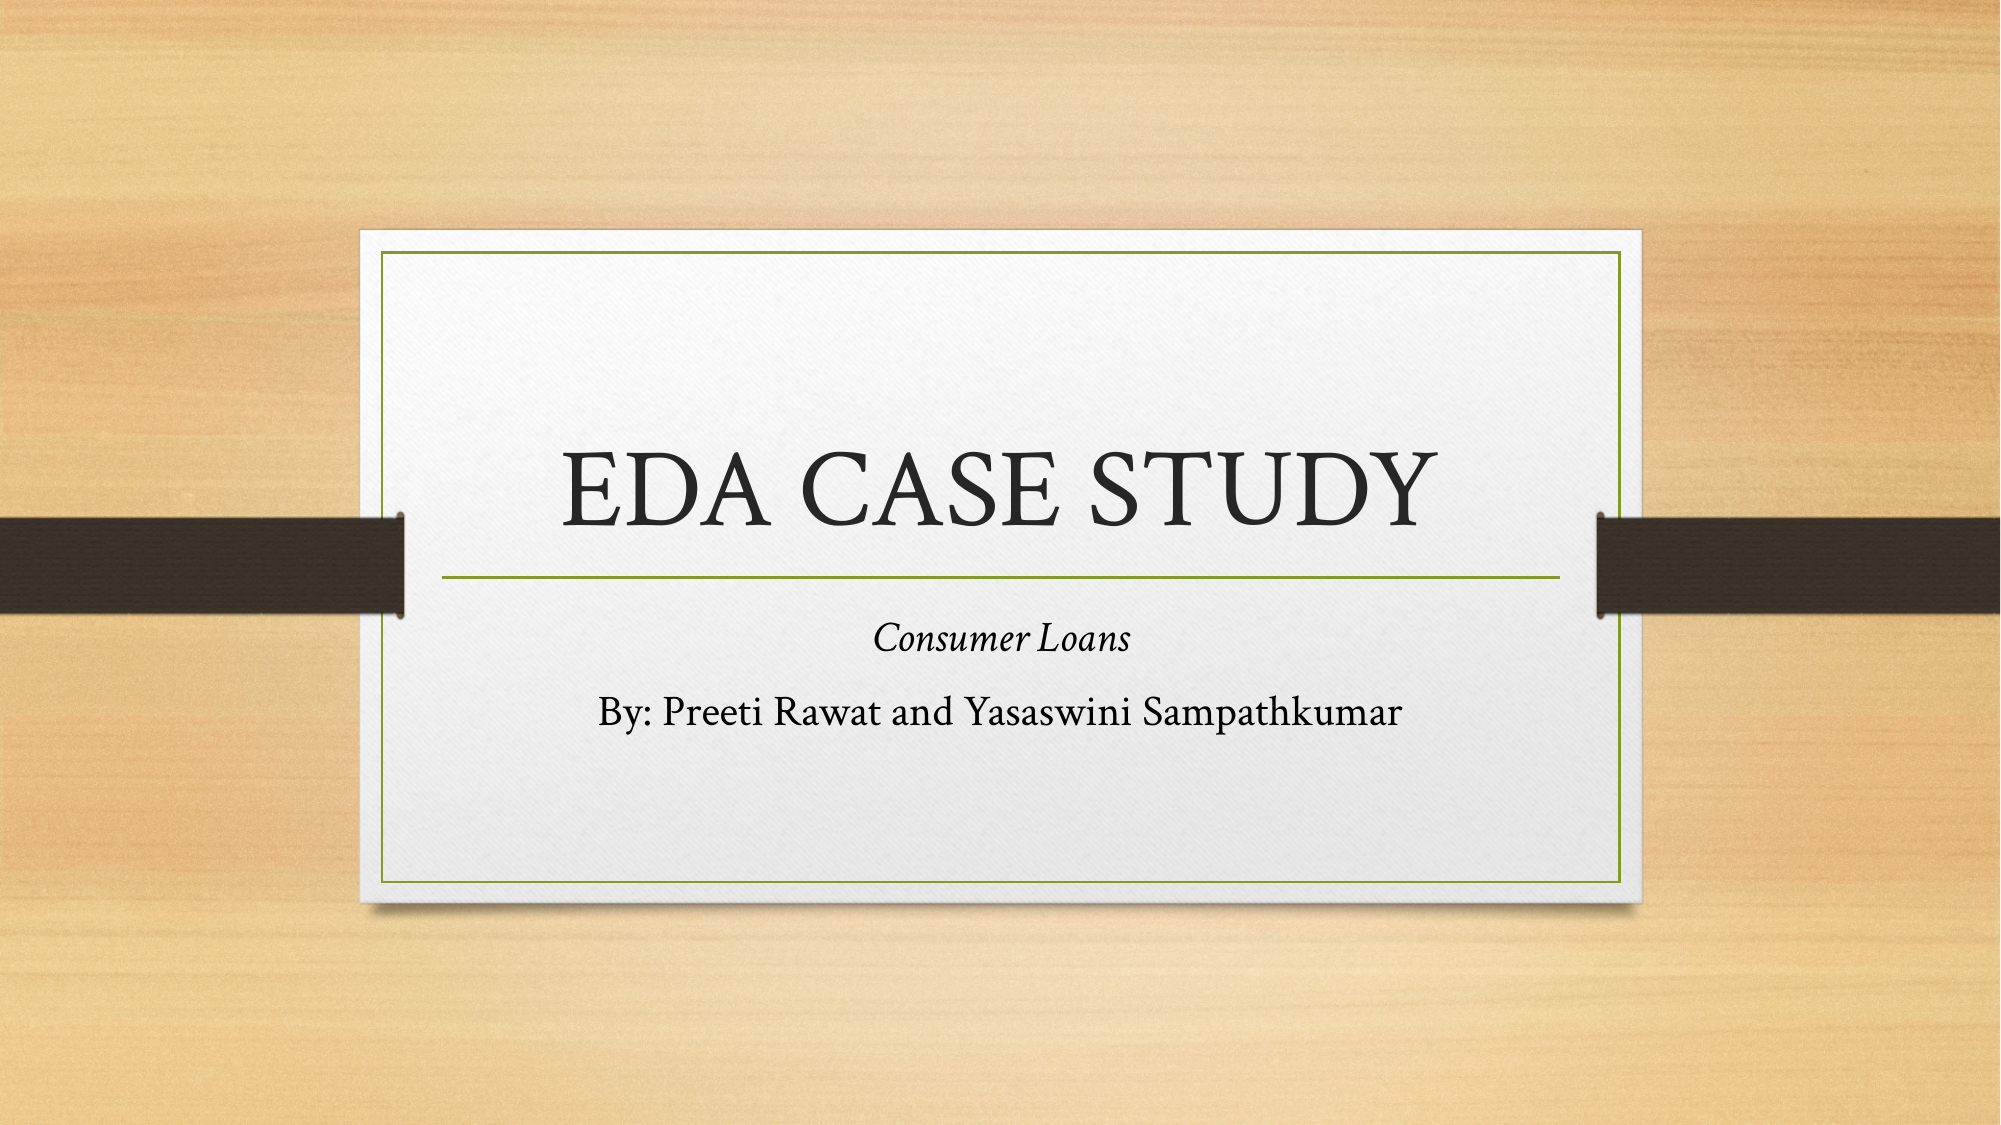

# EDA CASE STUDY
Consumer Loans
By: Preeti Rawat and Yasaswini Sampathkumar